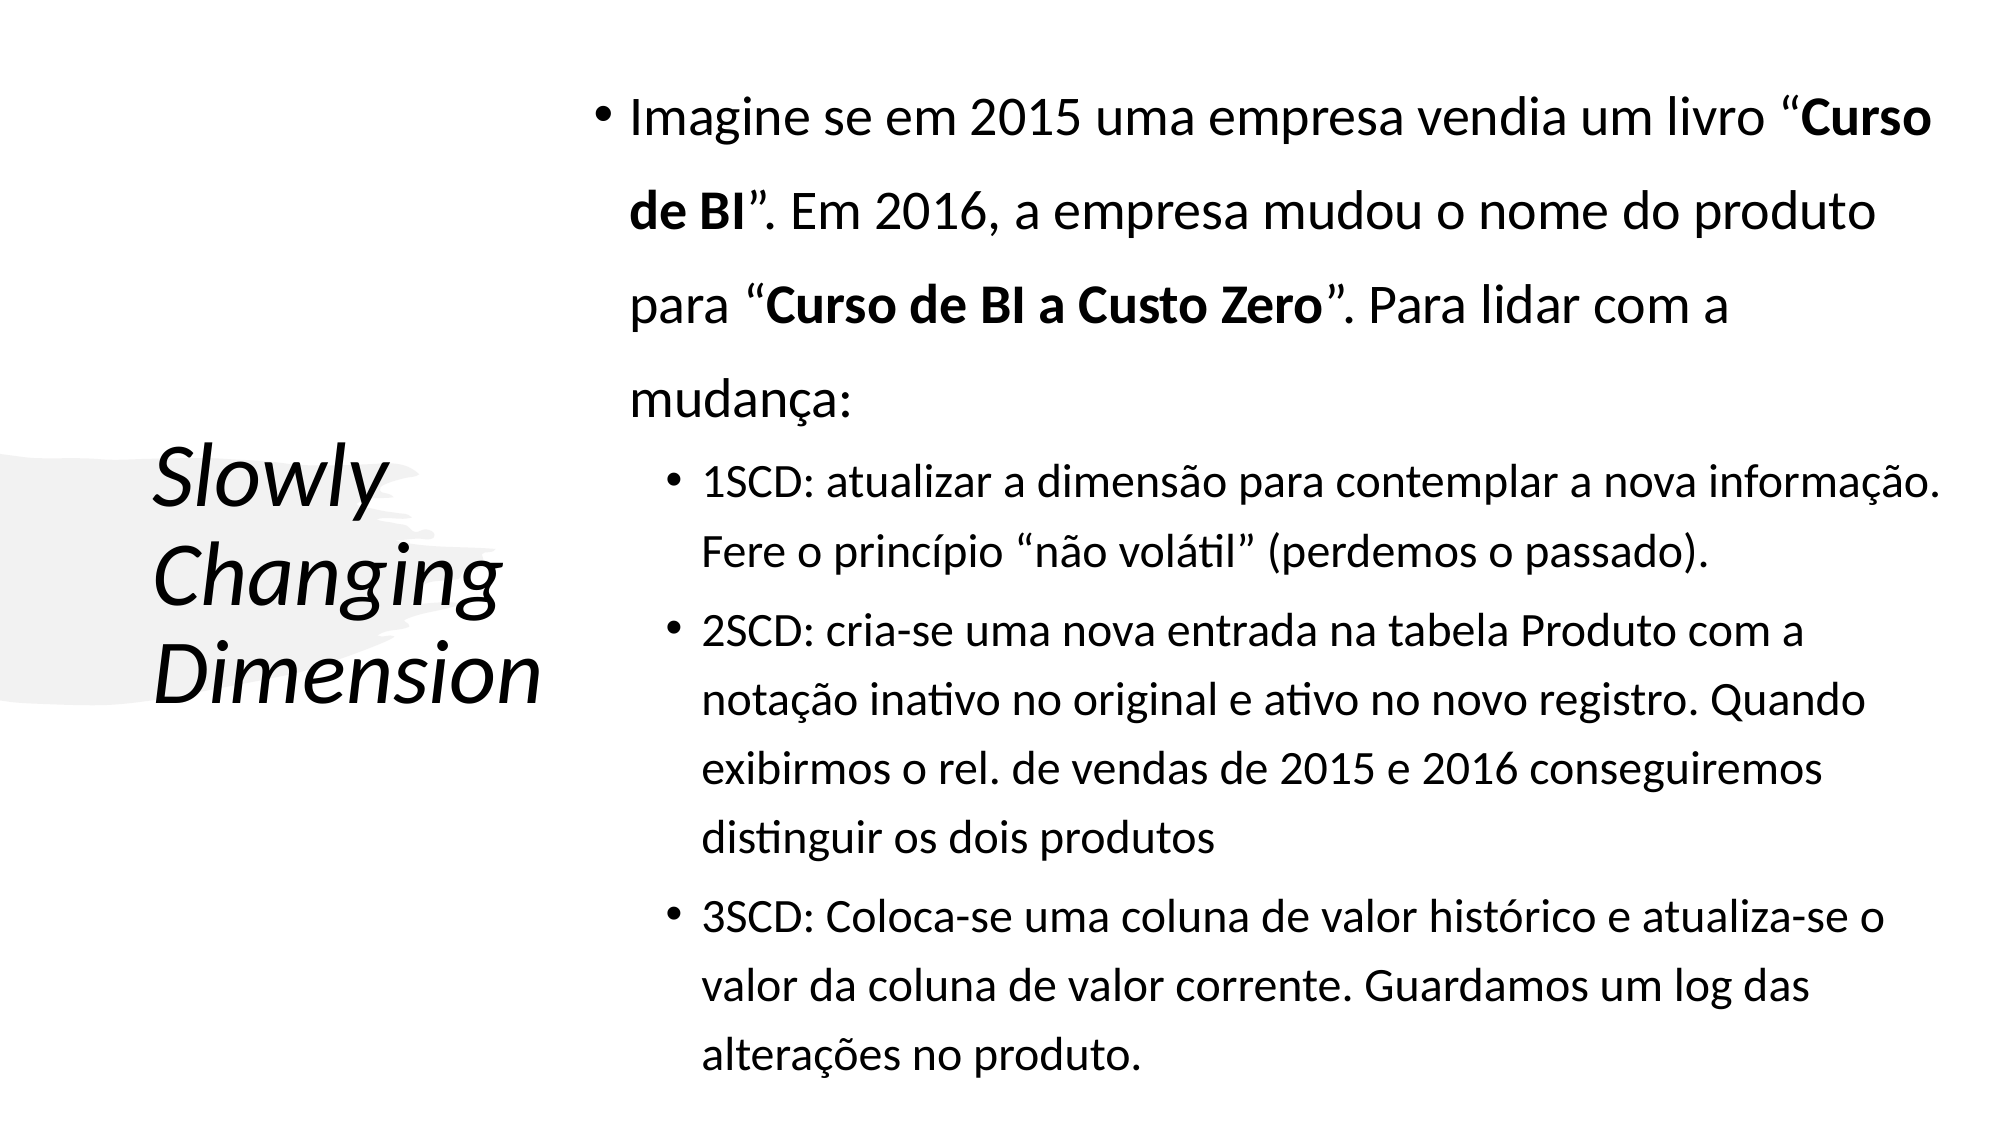

Imagine se em 2015 uma empresa vendia um livro “Curso de BI”. Em 2016, a empresa mudou o nome do produto para “Curso de BI a Custo Zero”. Para lidar com a mudança:
1SCD: atualizar a dimensão para contemplar a nova informação. Fere o princípio “não volátil” (perdemos o passado).
2SCD: cria-se uma nova entrada na tabela Produto com a notação inativo no original e ativo no novo registro. Quando exibirmos o rel. de vendas de 2015 e 2016 conseguiremos distinguir os dois produtos
3SCD: Coloca-se uma coluna de valor histórico e atualiza-se o valor da coluna de valor corrente. Guardamos um log das alterações no produto.
# Slowly Changing Dimension